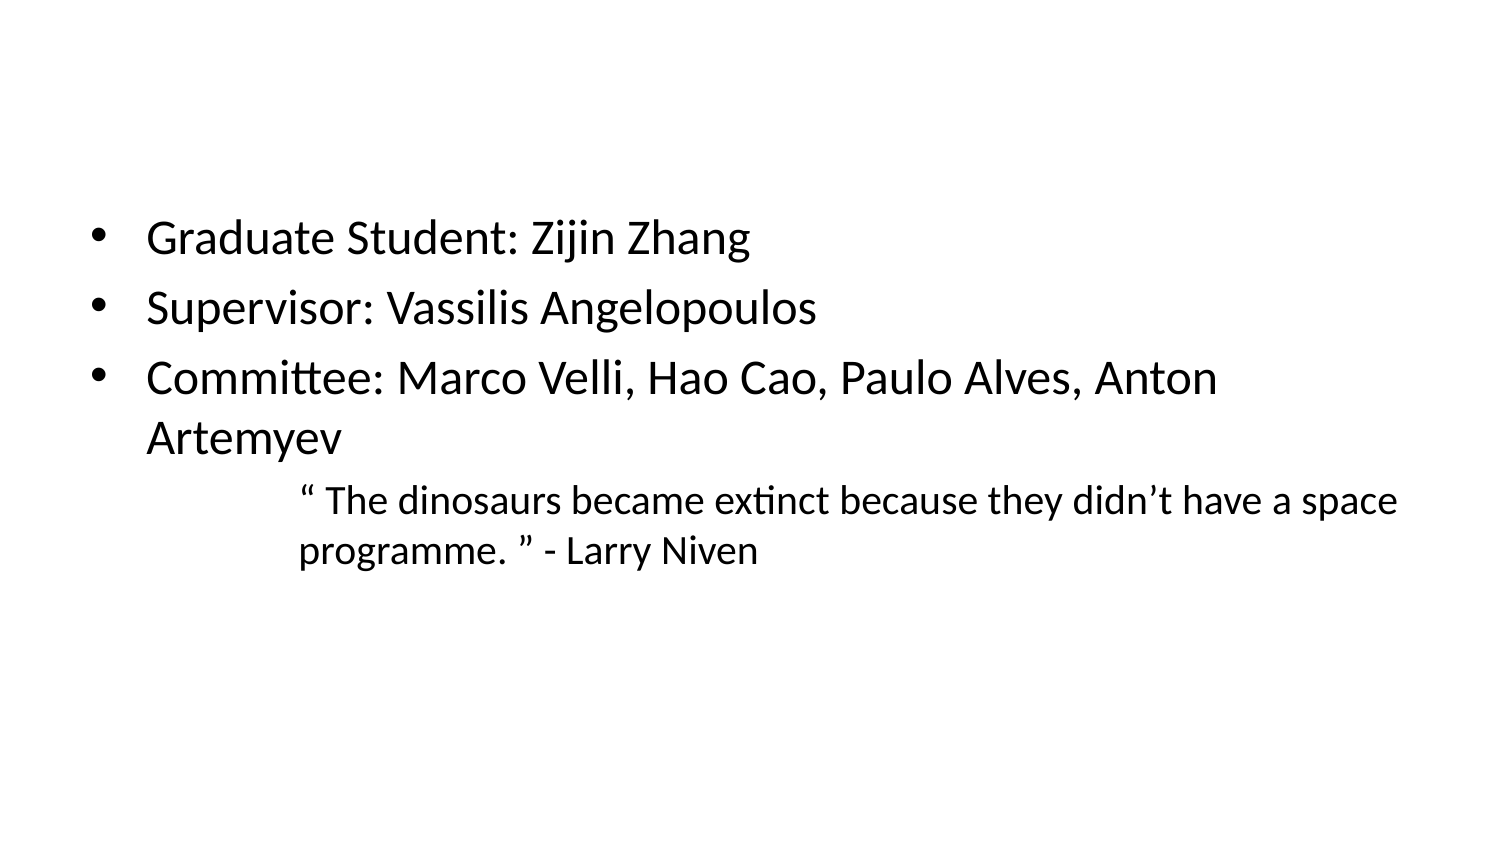

Graduate Student: Zijin Zhang
Supervisor: Vassilis Angelopoulos
Committee: Marco Velli, Hao Cao, Paulo Alves, Anton Artemyev
“ The dinosaurs became extinct because they didn’t have a space programme. ” - Larry Niven